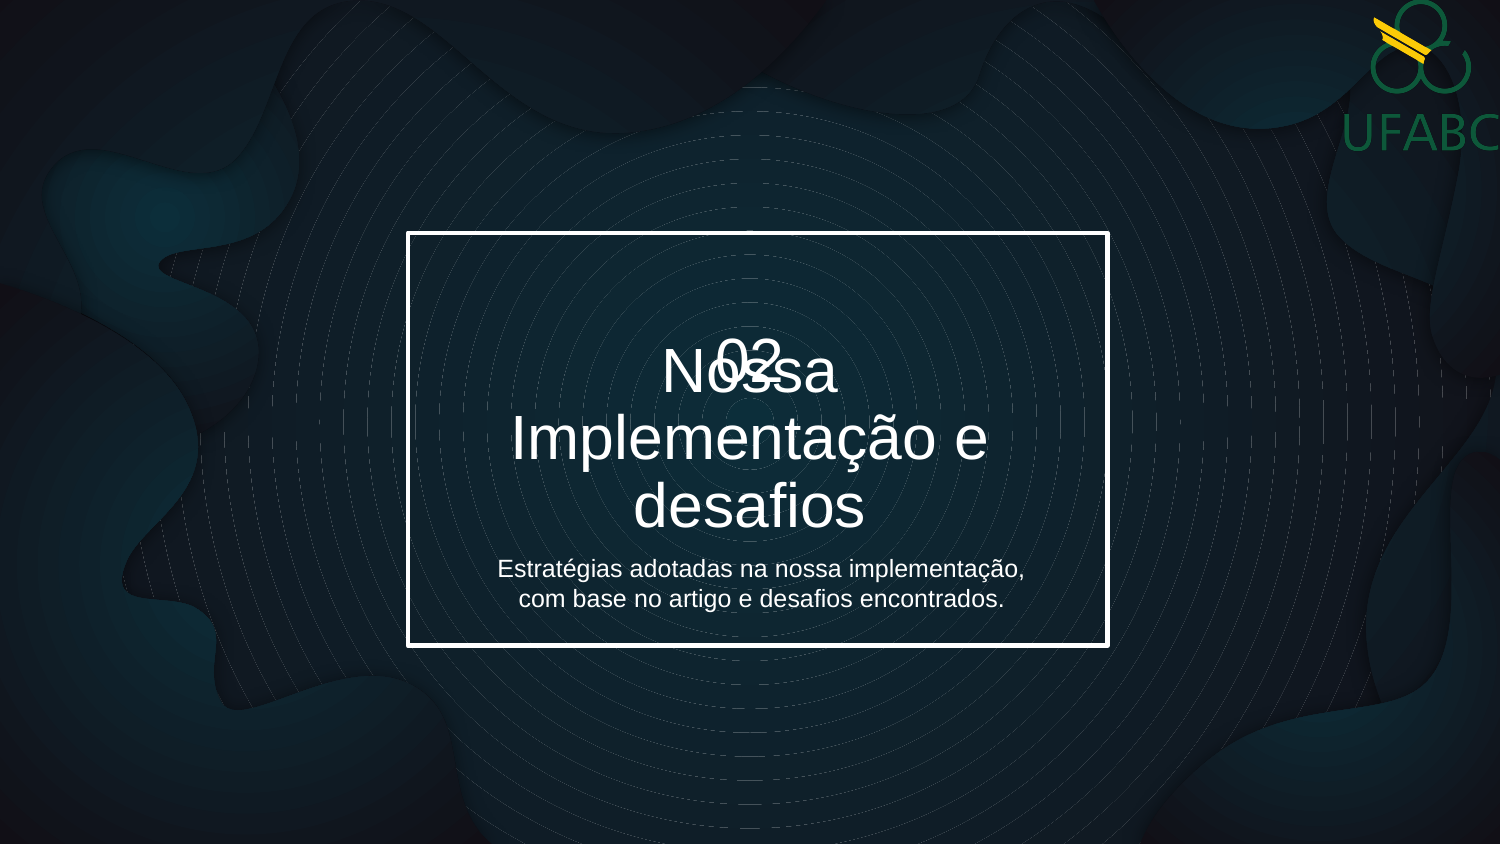

02
# Nossa Implementação e desafios
Estratégias adotadas na nossa implementação, com base no artigo e desafios encontrados.